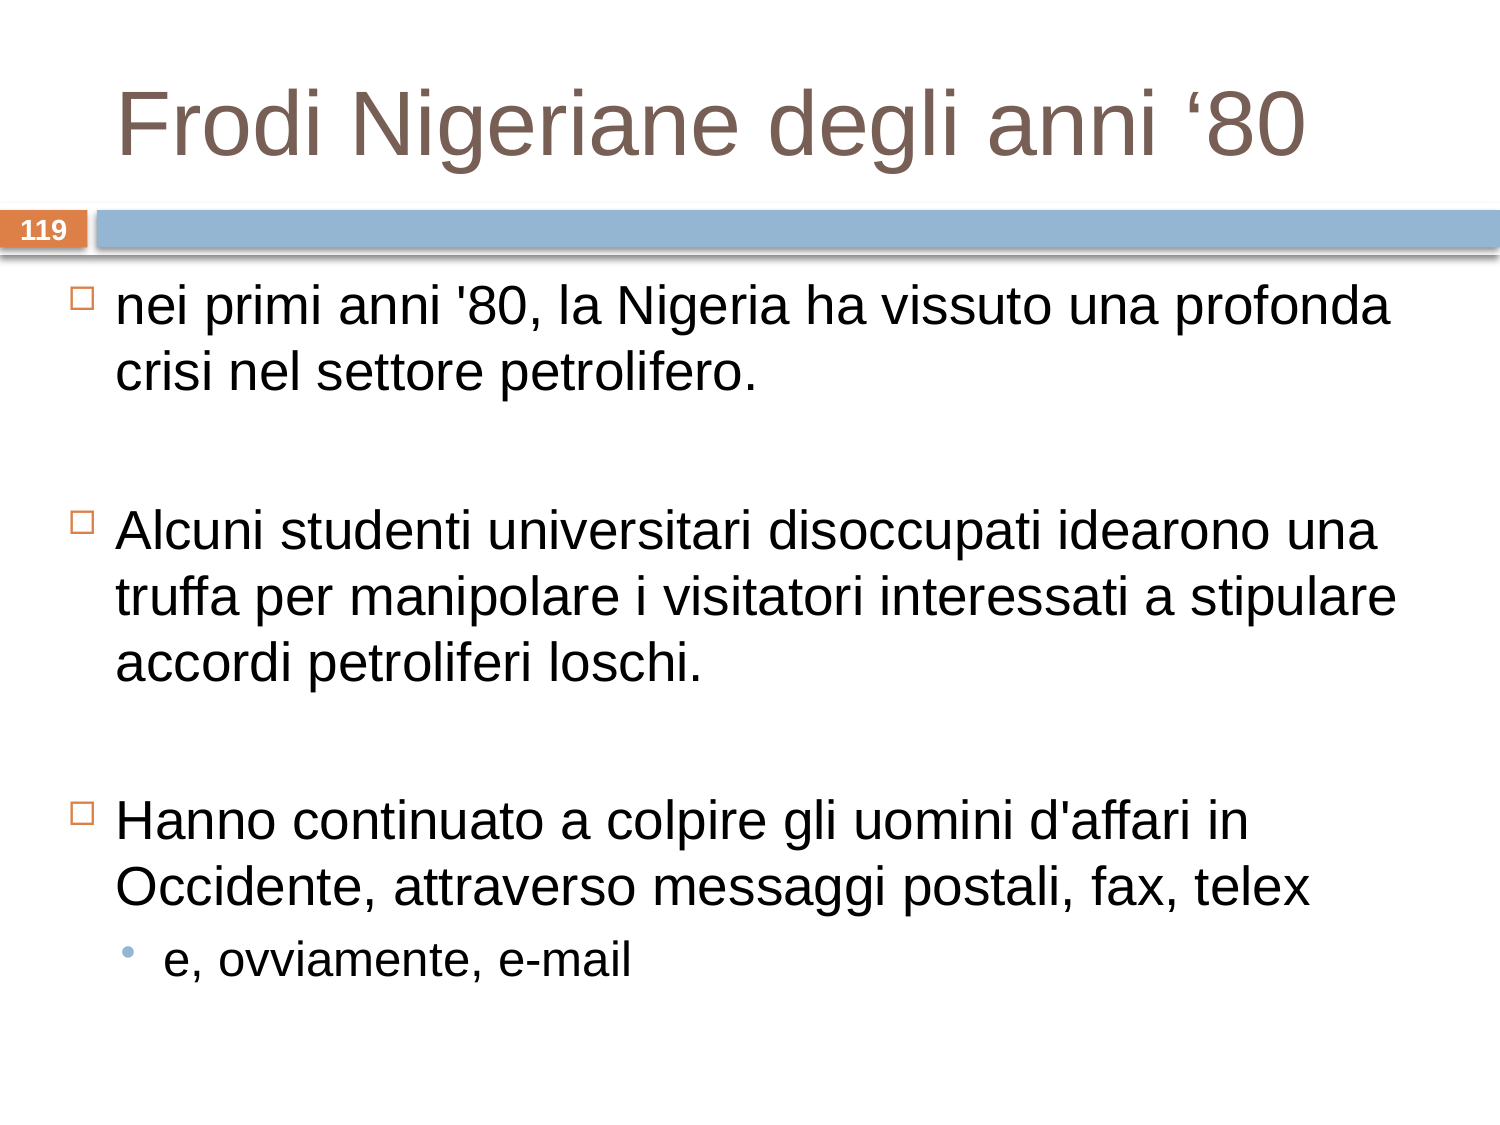

# Frodi Nigeriane degli anni ‘80
119
nei primi anni '80, la Nigeria ha vissuto una profonda crisi nel settore petrolifero.

Alcuni studenti universitari disoccupati idearono una truffa per manipolare i visitatori interessati a stipulare accordi petroliferi loschi.

Hanno continuato a colpire gli uomini d'affari in Occidente, attraverso messaggi postali, fax, telex
e, ovviamente, e-mail